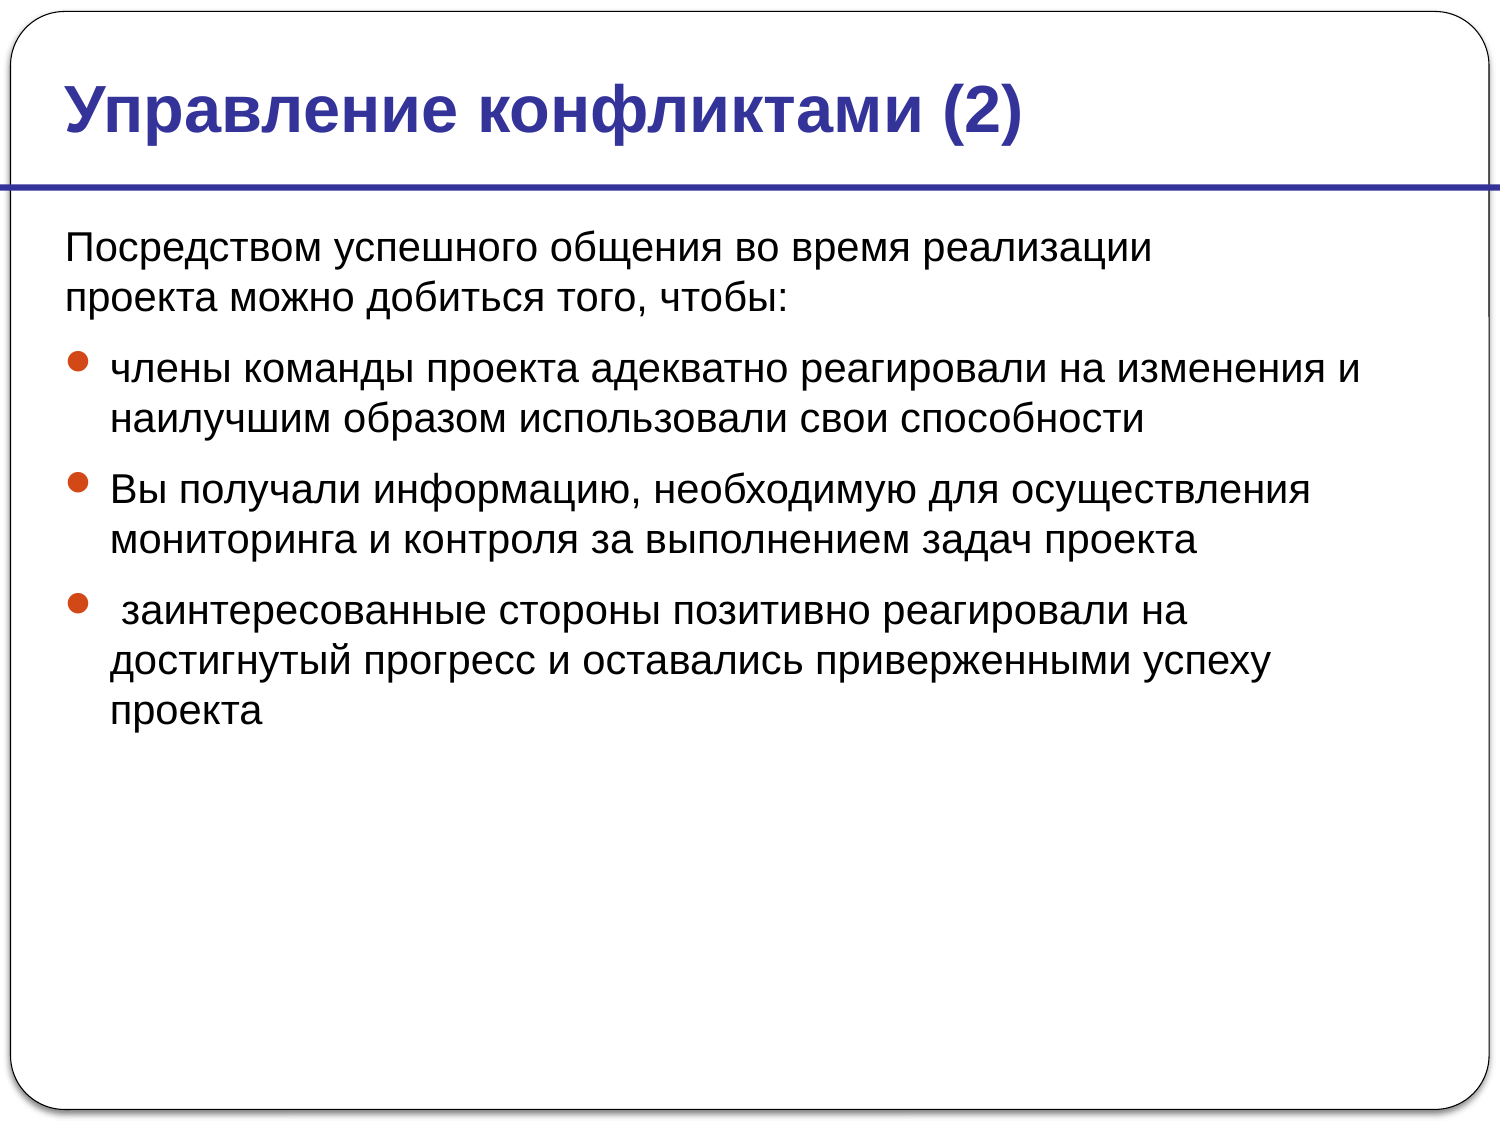

Управление конфликтами (2)

Посредством успешного общения во время реализации
проекта можно добиться того, чтобы:
члены команды проекта адекватно реагировали на изменения и наилучшим образом использовали свои способности
Вы получали информацию, необходимую для осуществления мониторинга и контроля за выполнением задач проекта
 заинтересованные стороны позитивно реагировали на достигнутый прогресс и оставались приверженными успеху проекта